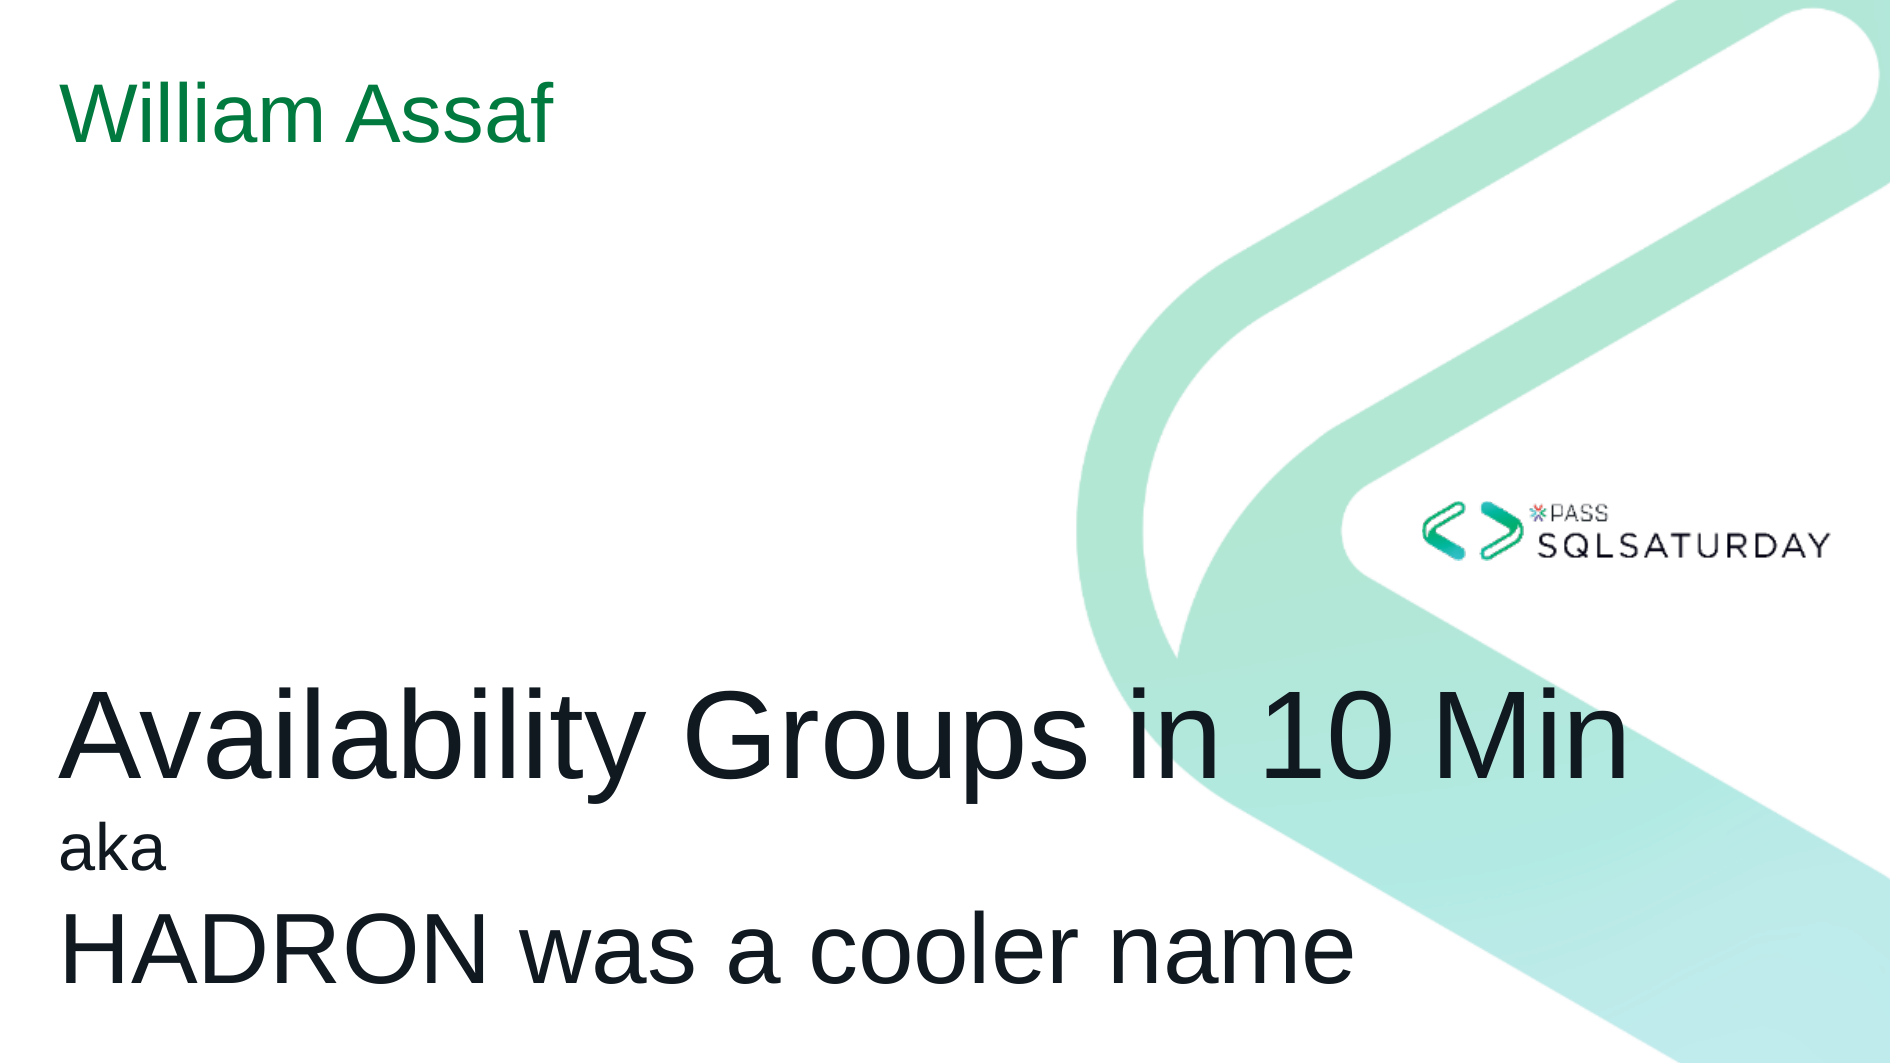

William Assaf
# Availability Groups in 10 Min aka HADRON was a cooler name